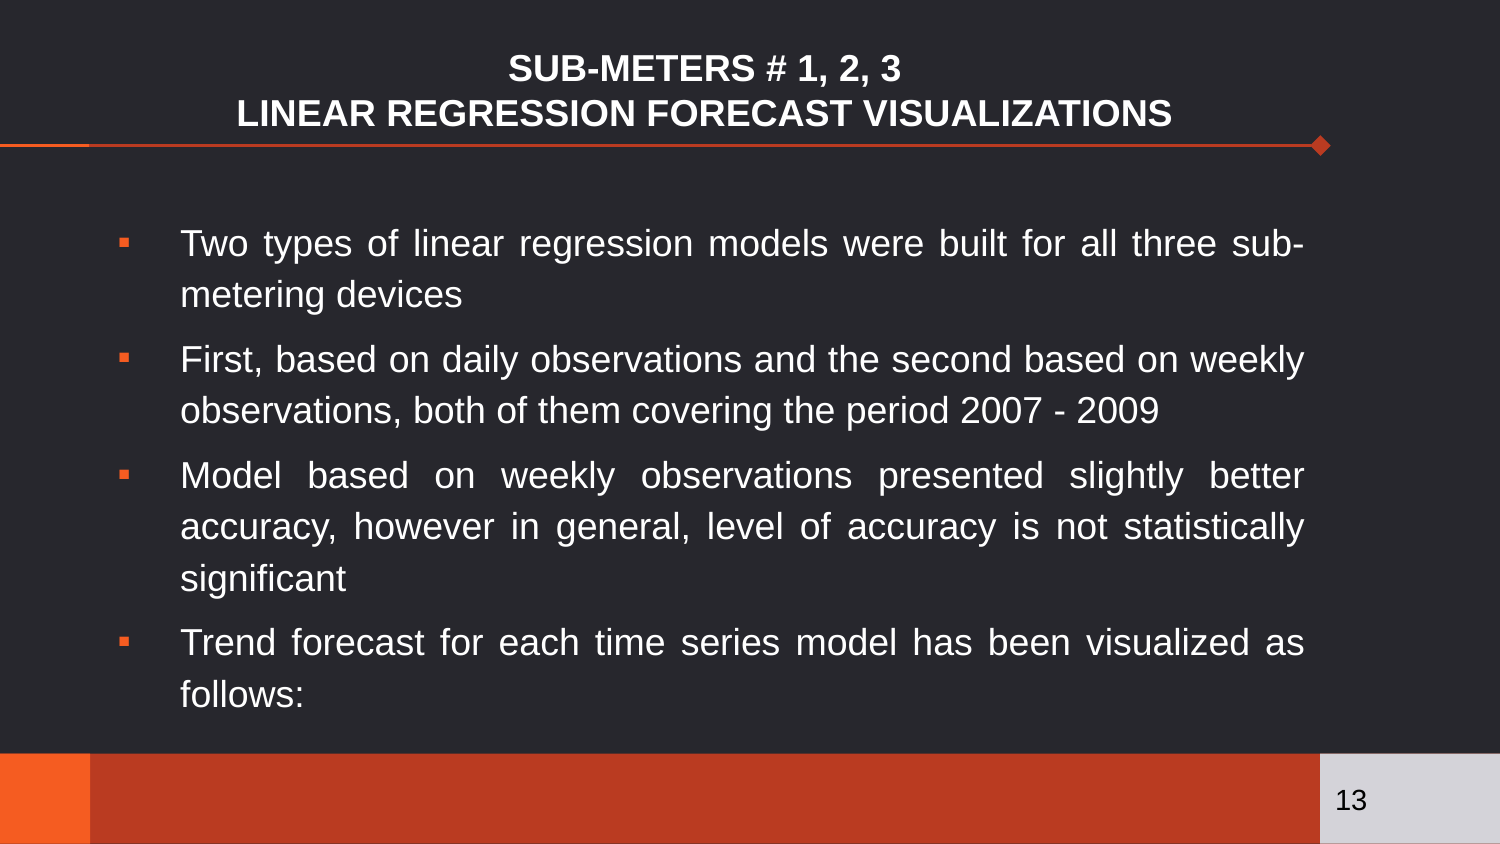

# SUB-METERS # 1, 2, 3 LINEAR REGRESSION FORECAST VISUALIZATIONS
Two types of linear regression models were built for all three sub-metering devices
First, based on daily observations and the second based on weekly observations, both of them covering the period 2007 - 2009
Model based on weekly observations presented slightly better accuracy, however in general, level of accuracy is not statistically significant
Trend forecast for each time series model has been visualized as follows:

13